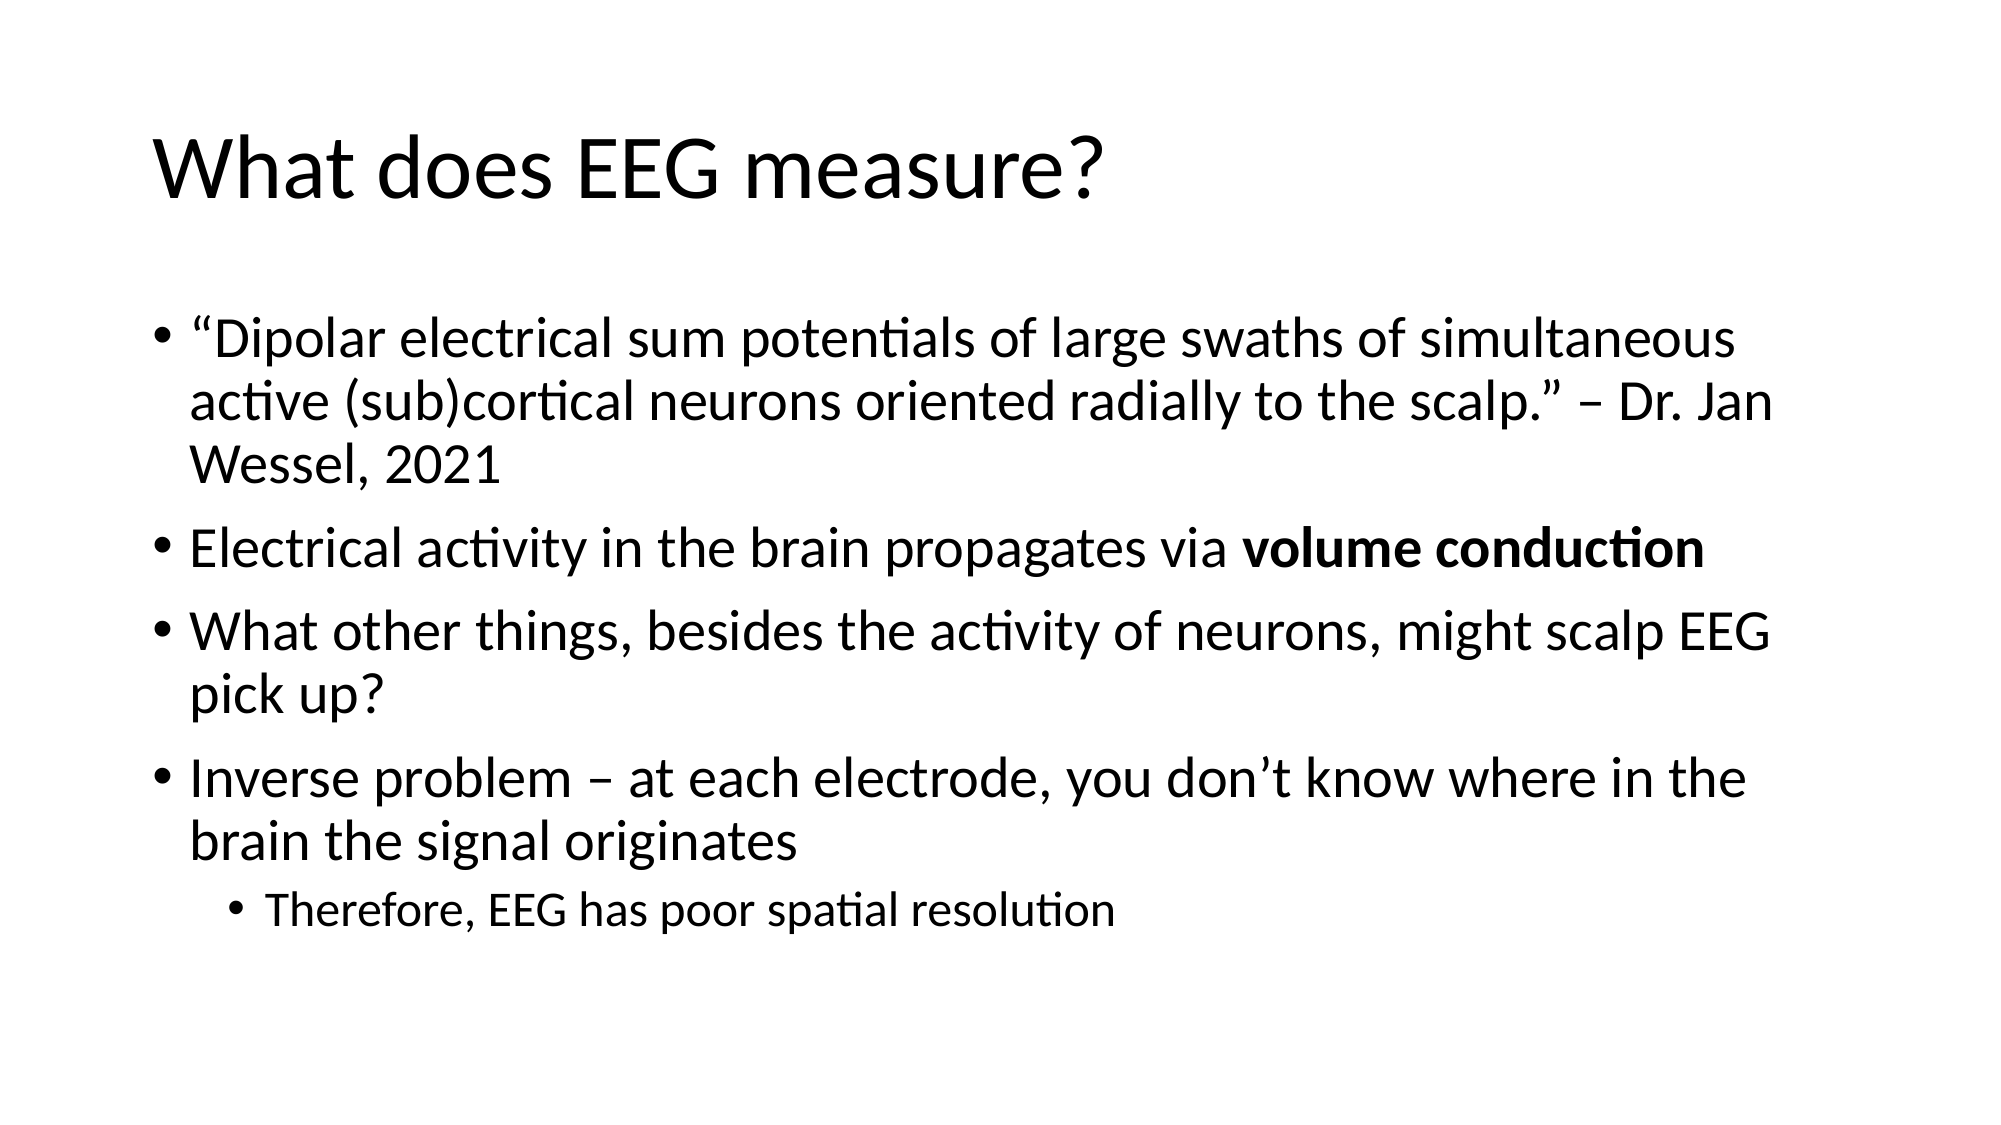

# What does EEG measure?
“Dipolar electrical sum potentials of large swaths of simultaneous active (sub)cortical neurons oriented radially to the scalp.” – Dr. Jan Wessel, 2021
Electrical activity in the brain propagates via volume conduction
What other things, besides the activity of neurons, might scalp EEG pick up?
Inverse problem – at each electrode, you don’t know where in the brain the signal originates
Therefore, EEG has poor spatial resolution